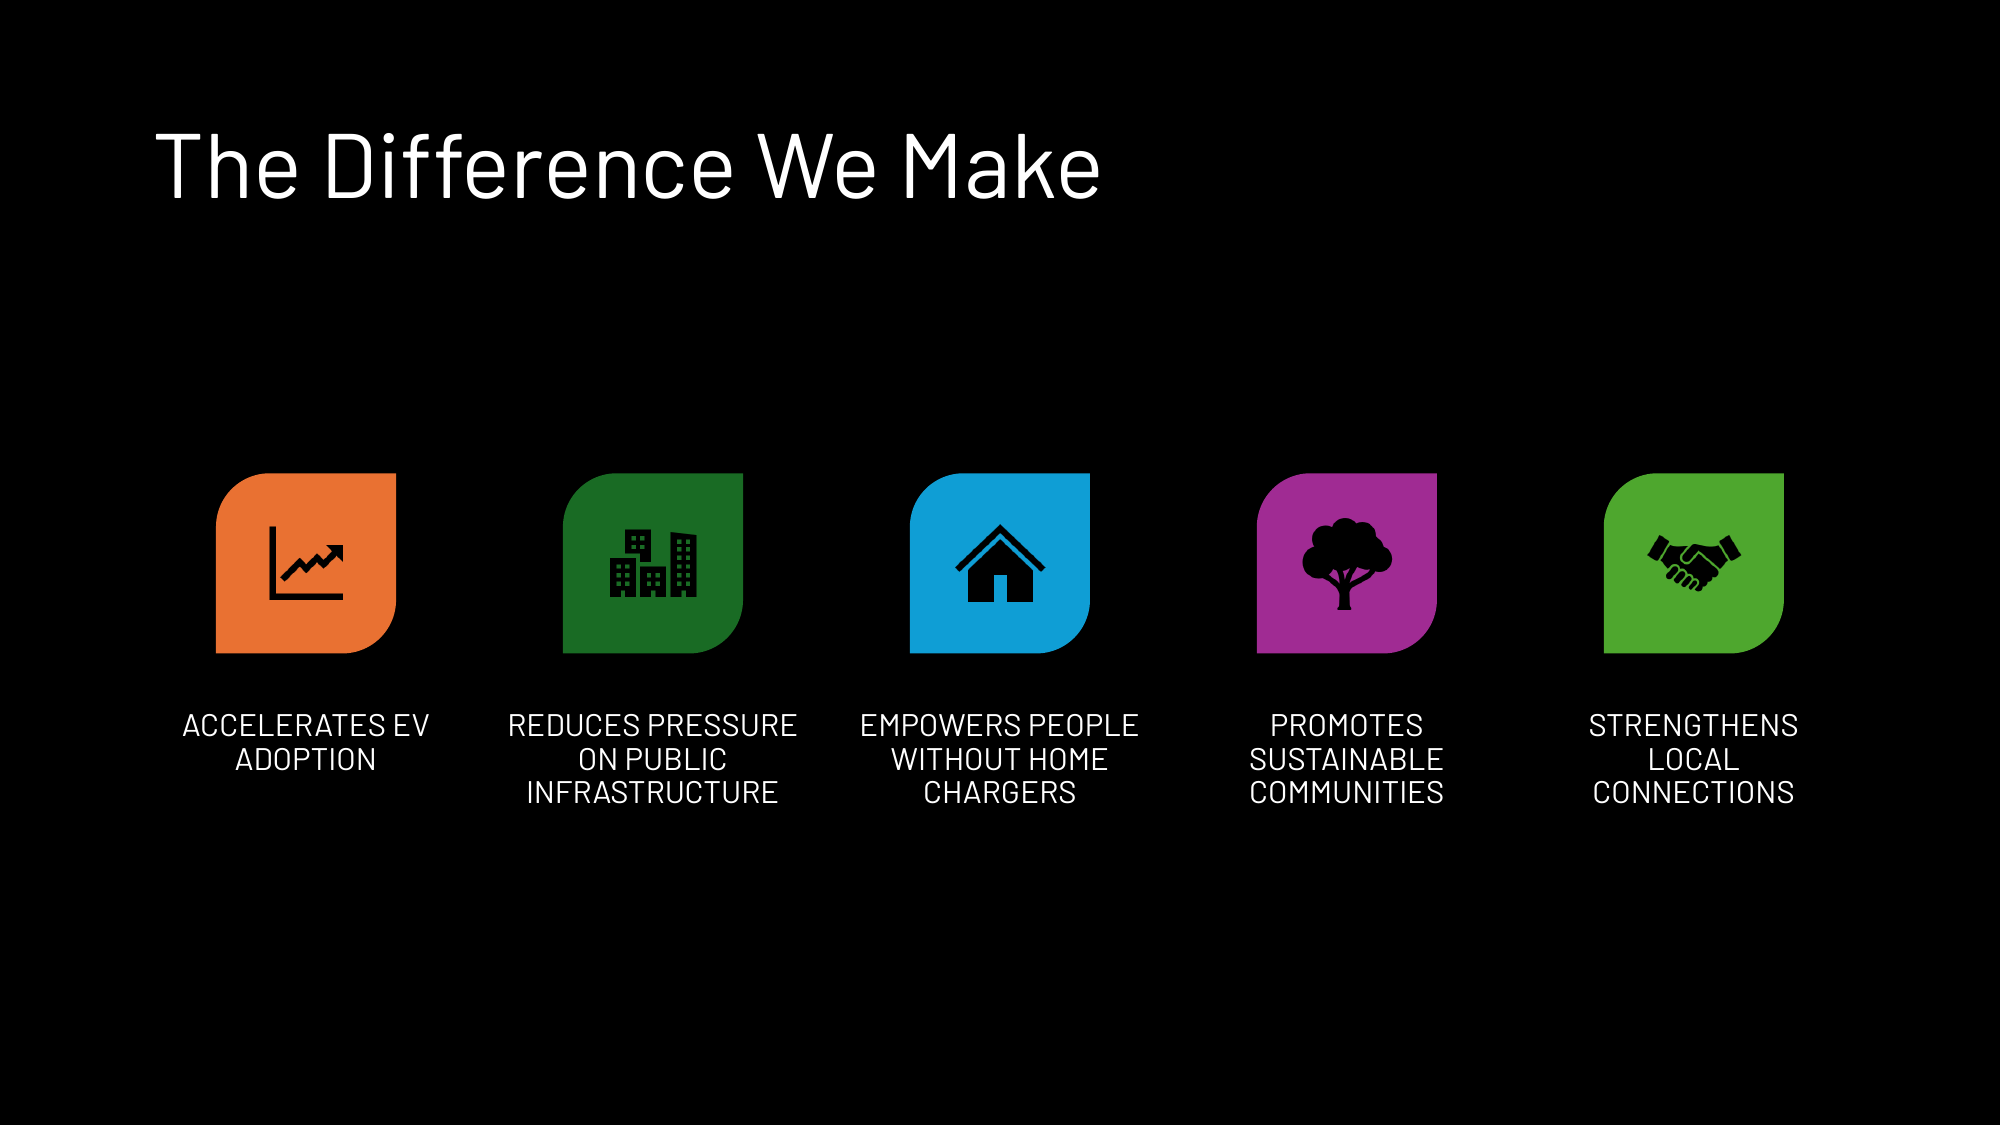

# The Difference We Make
Accelerates EV Adoption
Reduces Pressure on Public Infrastructure
Empowers People Without Home Chargers
Promotes Sustainable Communities
Strengthens Local Connections